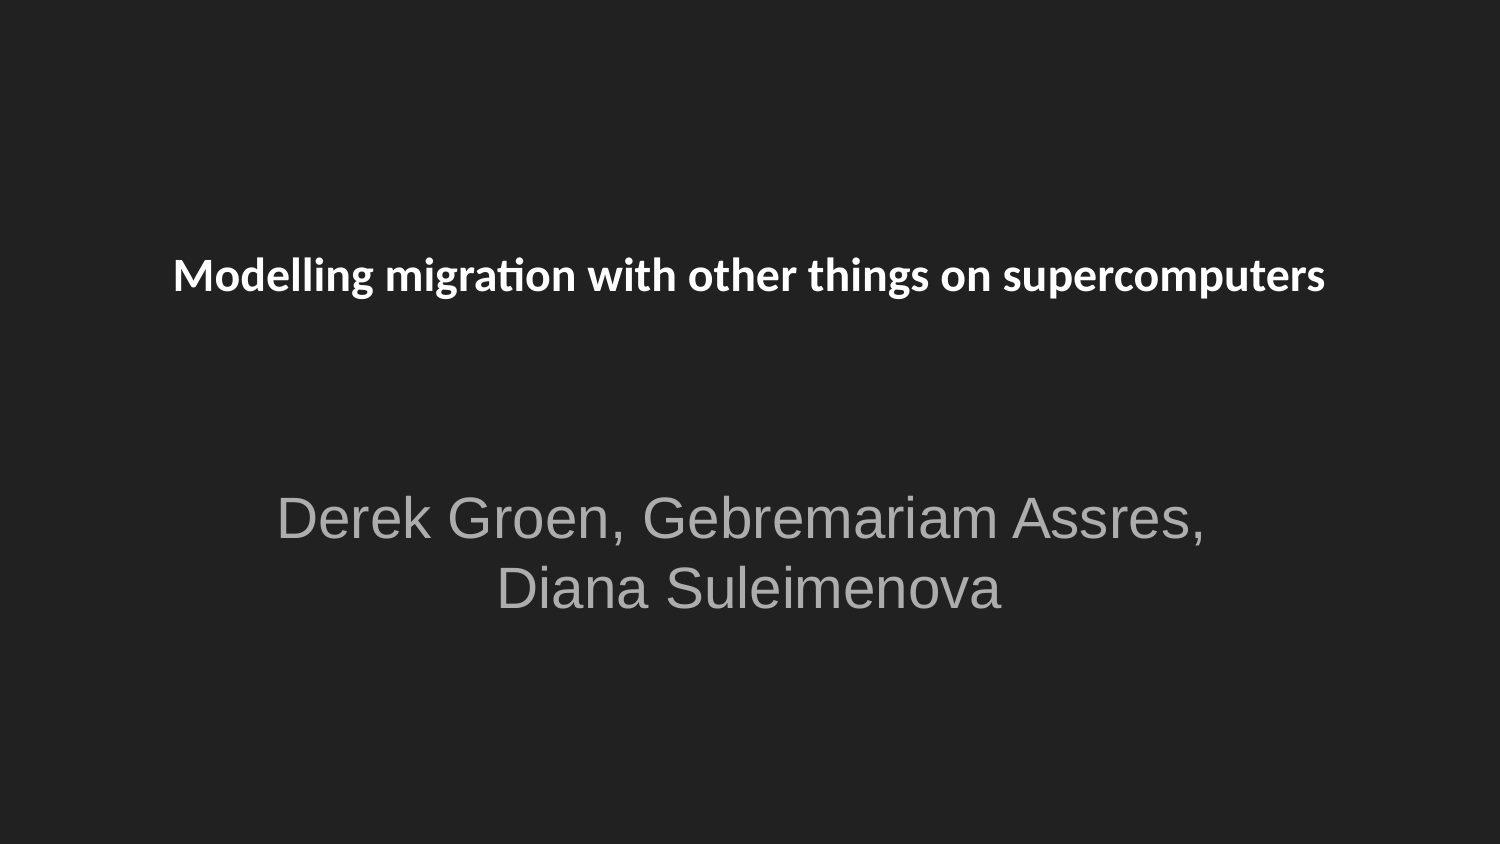

# Modelling migration with other things on supercomputers

Derek Groen, Gebremariam Assres,
Diana Suleimenova